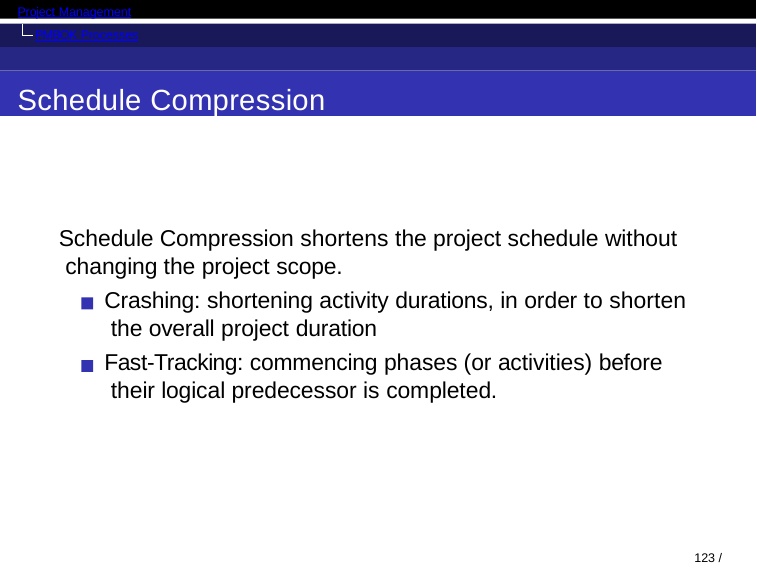

Project Management

PMBOK Processes

Schedule Compression
Schedule Compression shortens the project schedule without  changing the project scope.
Crashing: shortening activity durations, in order to shorten  the overall project duration
Fast-Tracking: commencing phases (or activities) before  their logical predecessor is completed.

123 / 130